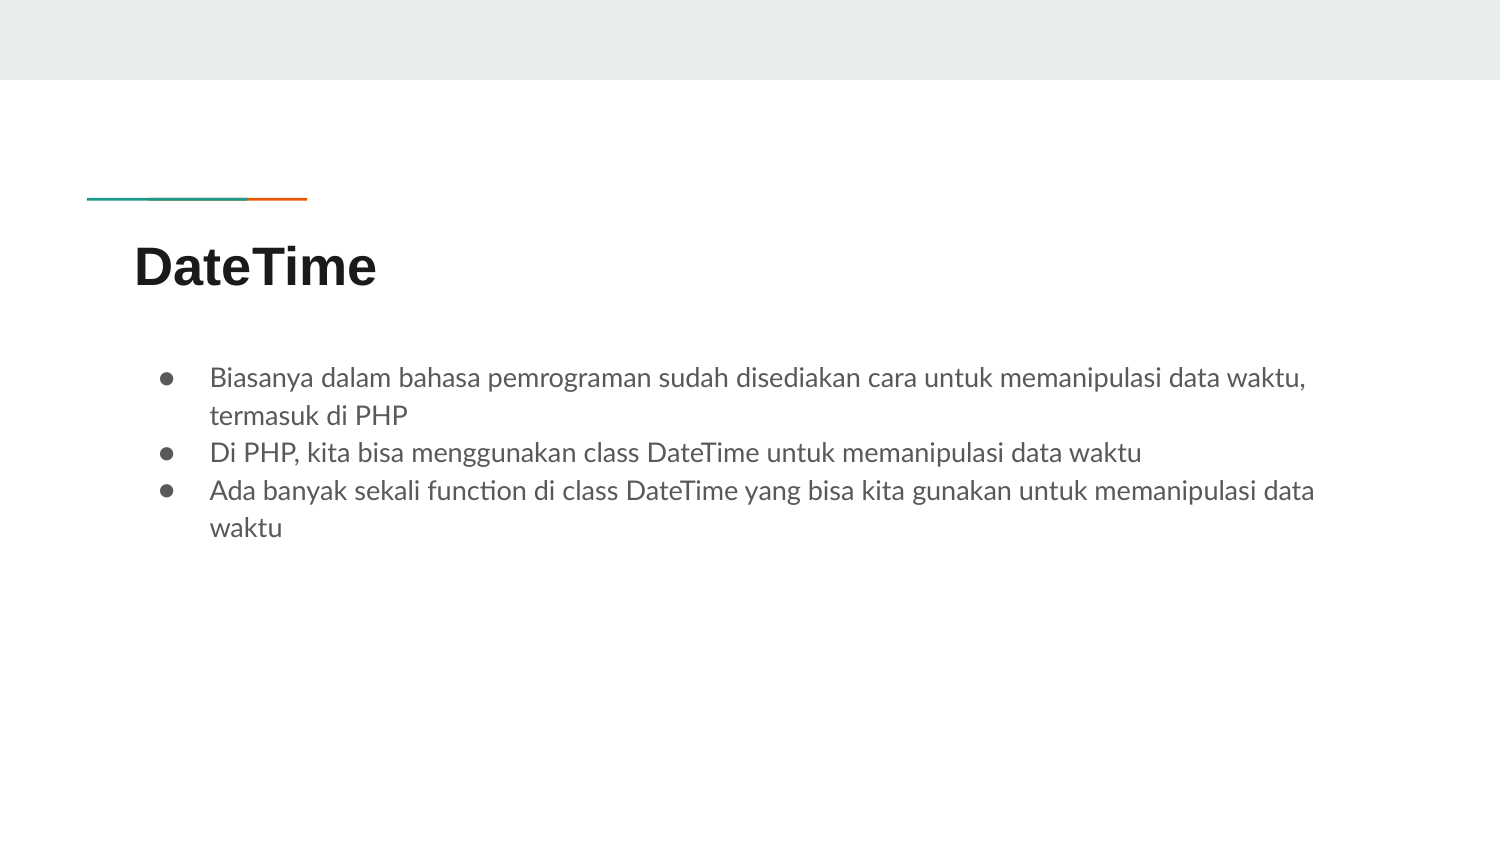

# DateTime
Biasanya dalam bahasa pemrograman sudah disediakan cara untuk memanipulasi data waktu, termasuk di PHP
Di PHP, kita bisa menggunakan class DateTime untuk memanipulasi data waktu
Ada banyak sekali function di class DateTime yang bisa kita gunakan untuk memanipulasi data waktu